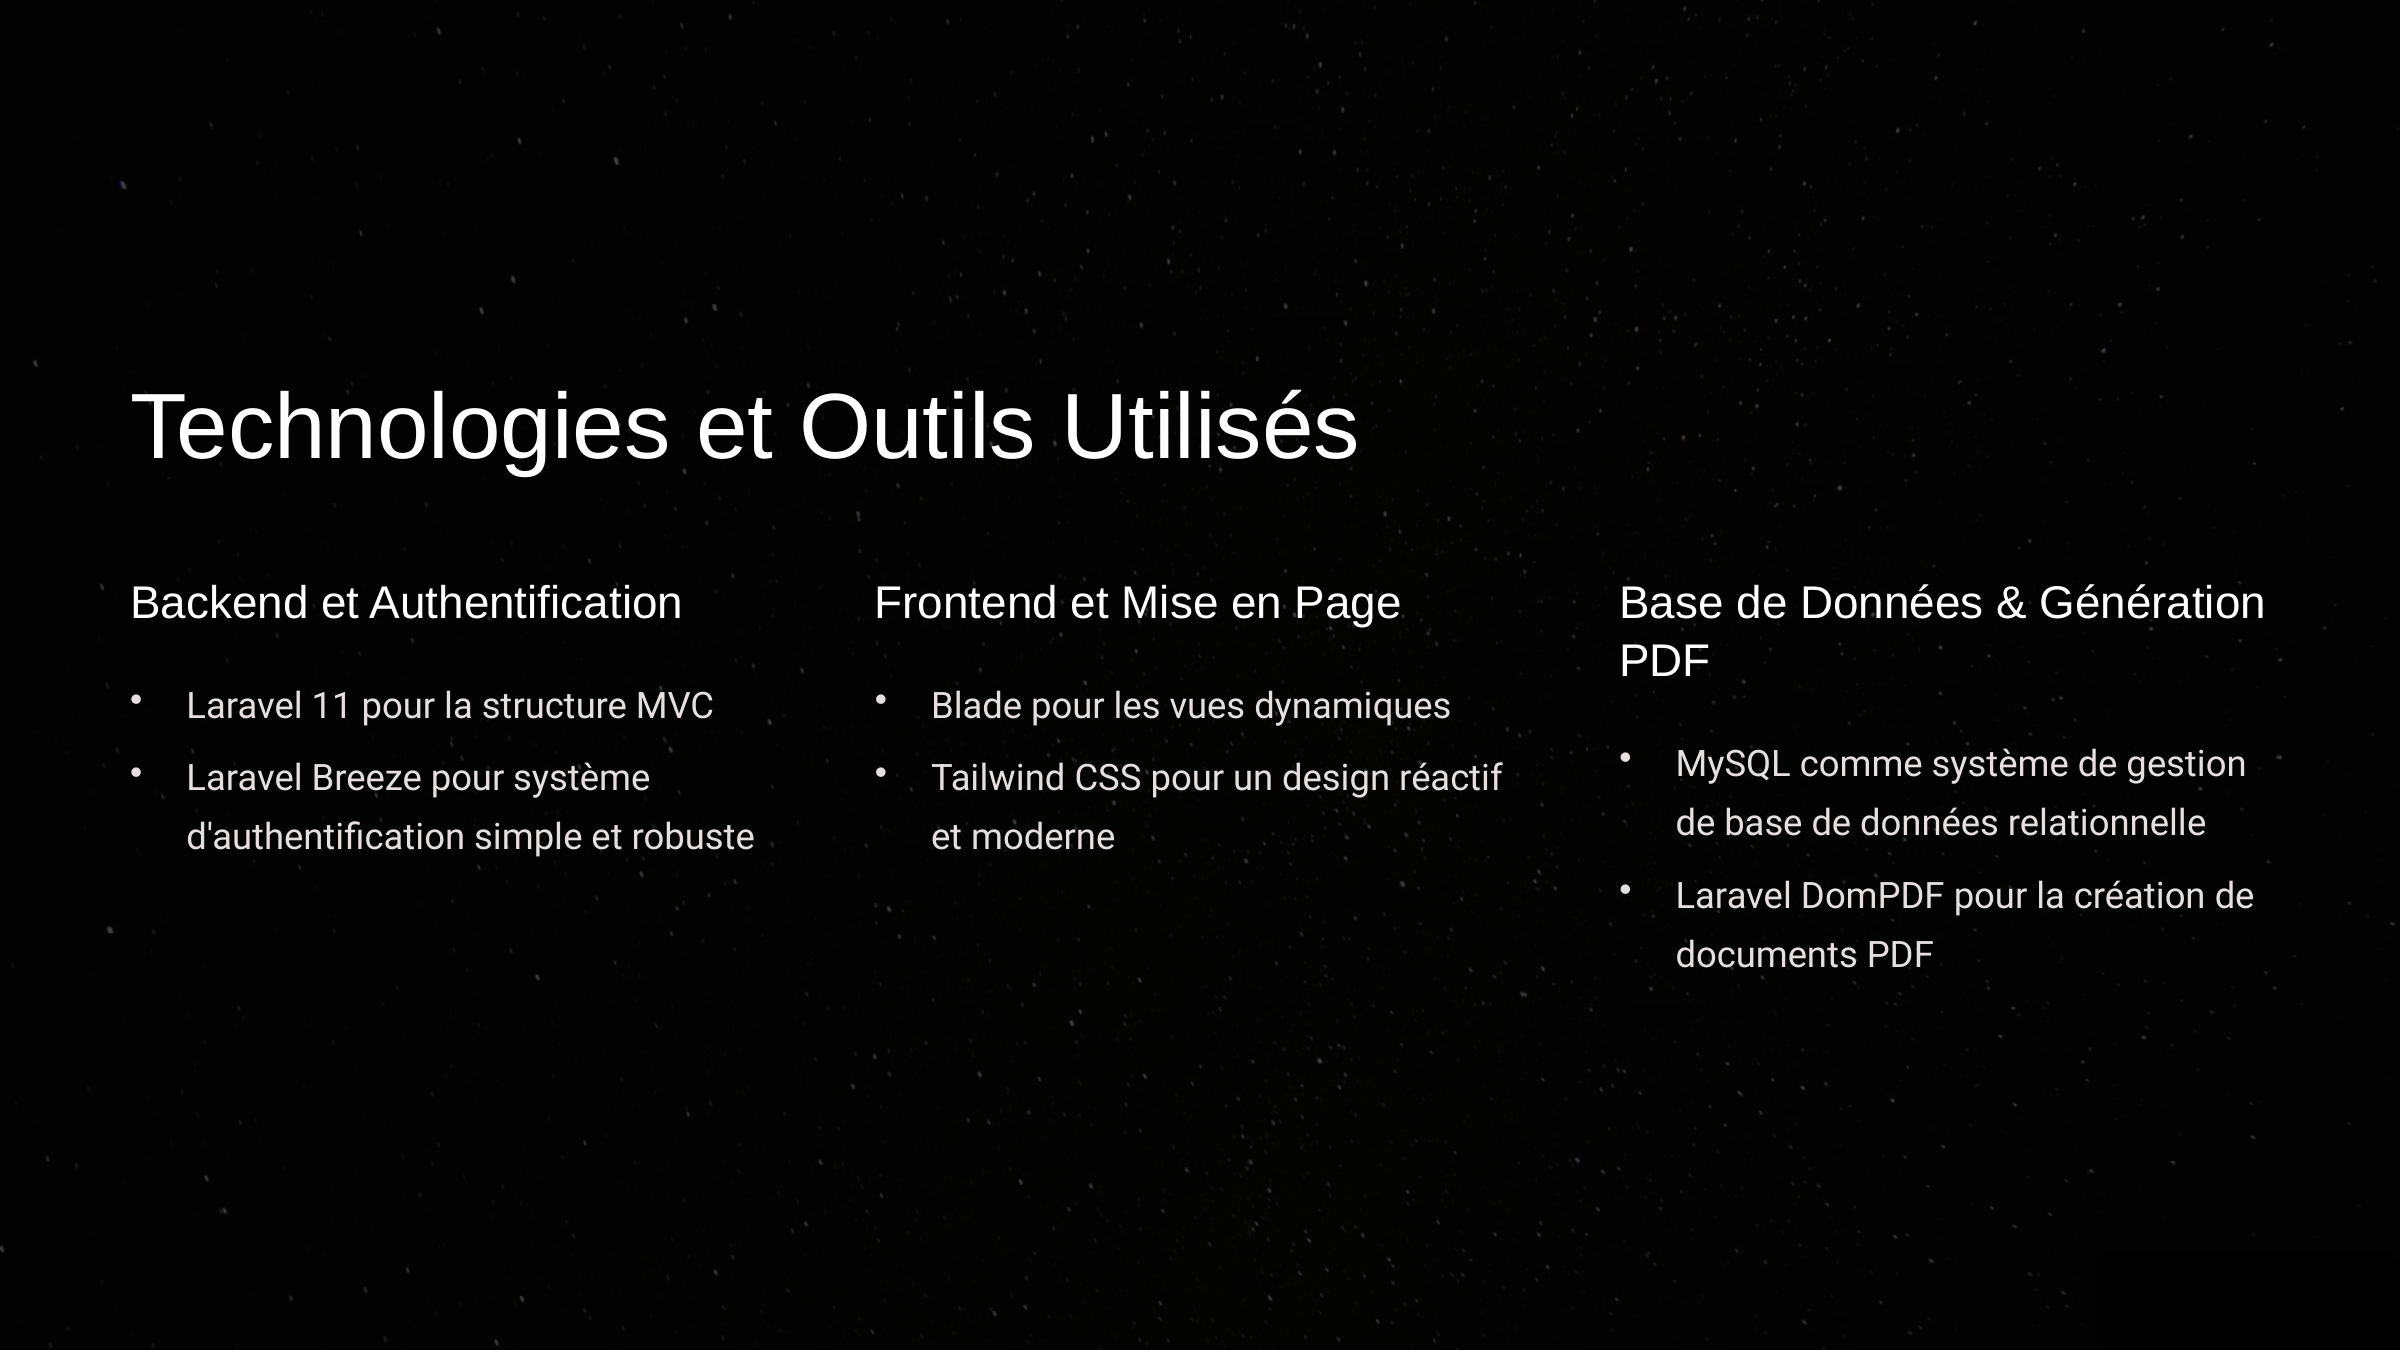

Technologies et Outils Utilisés
Backend et Authentification
Frontend et Mise en Page
Base de Données & Génération PDF
Laravel 11 pour la structure MVC
Blade pour les vues dynamiques
MySQL comme système de gestion de base de données relationnelle
Laravel Breeze pour système d'authentification simple et robuste
Tailwind CSS pour un design réactif et moderne
Laravel DomPDF pour la création de documents PDF